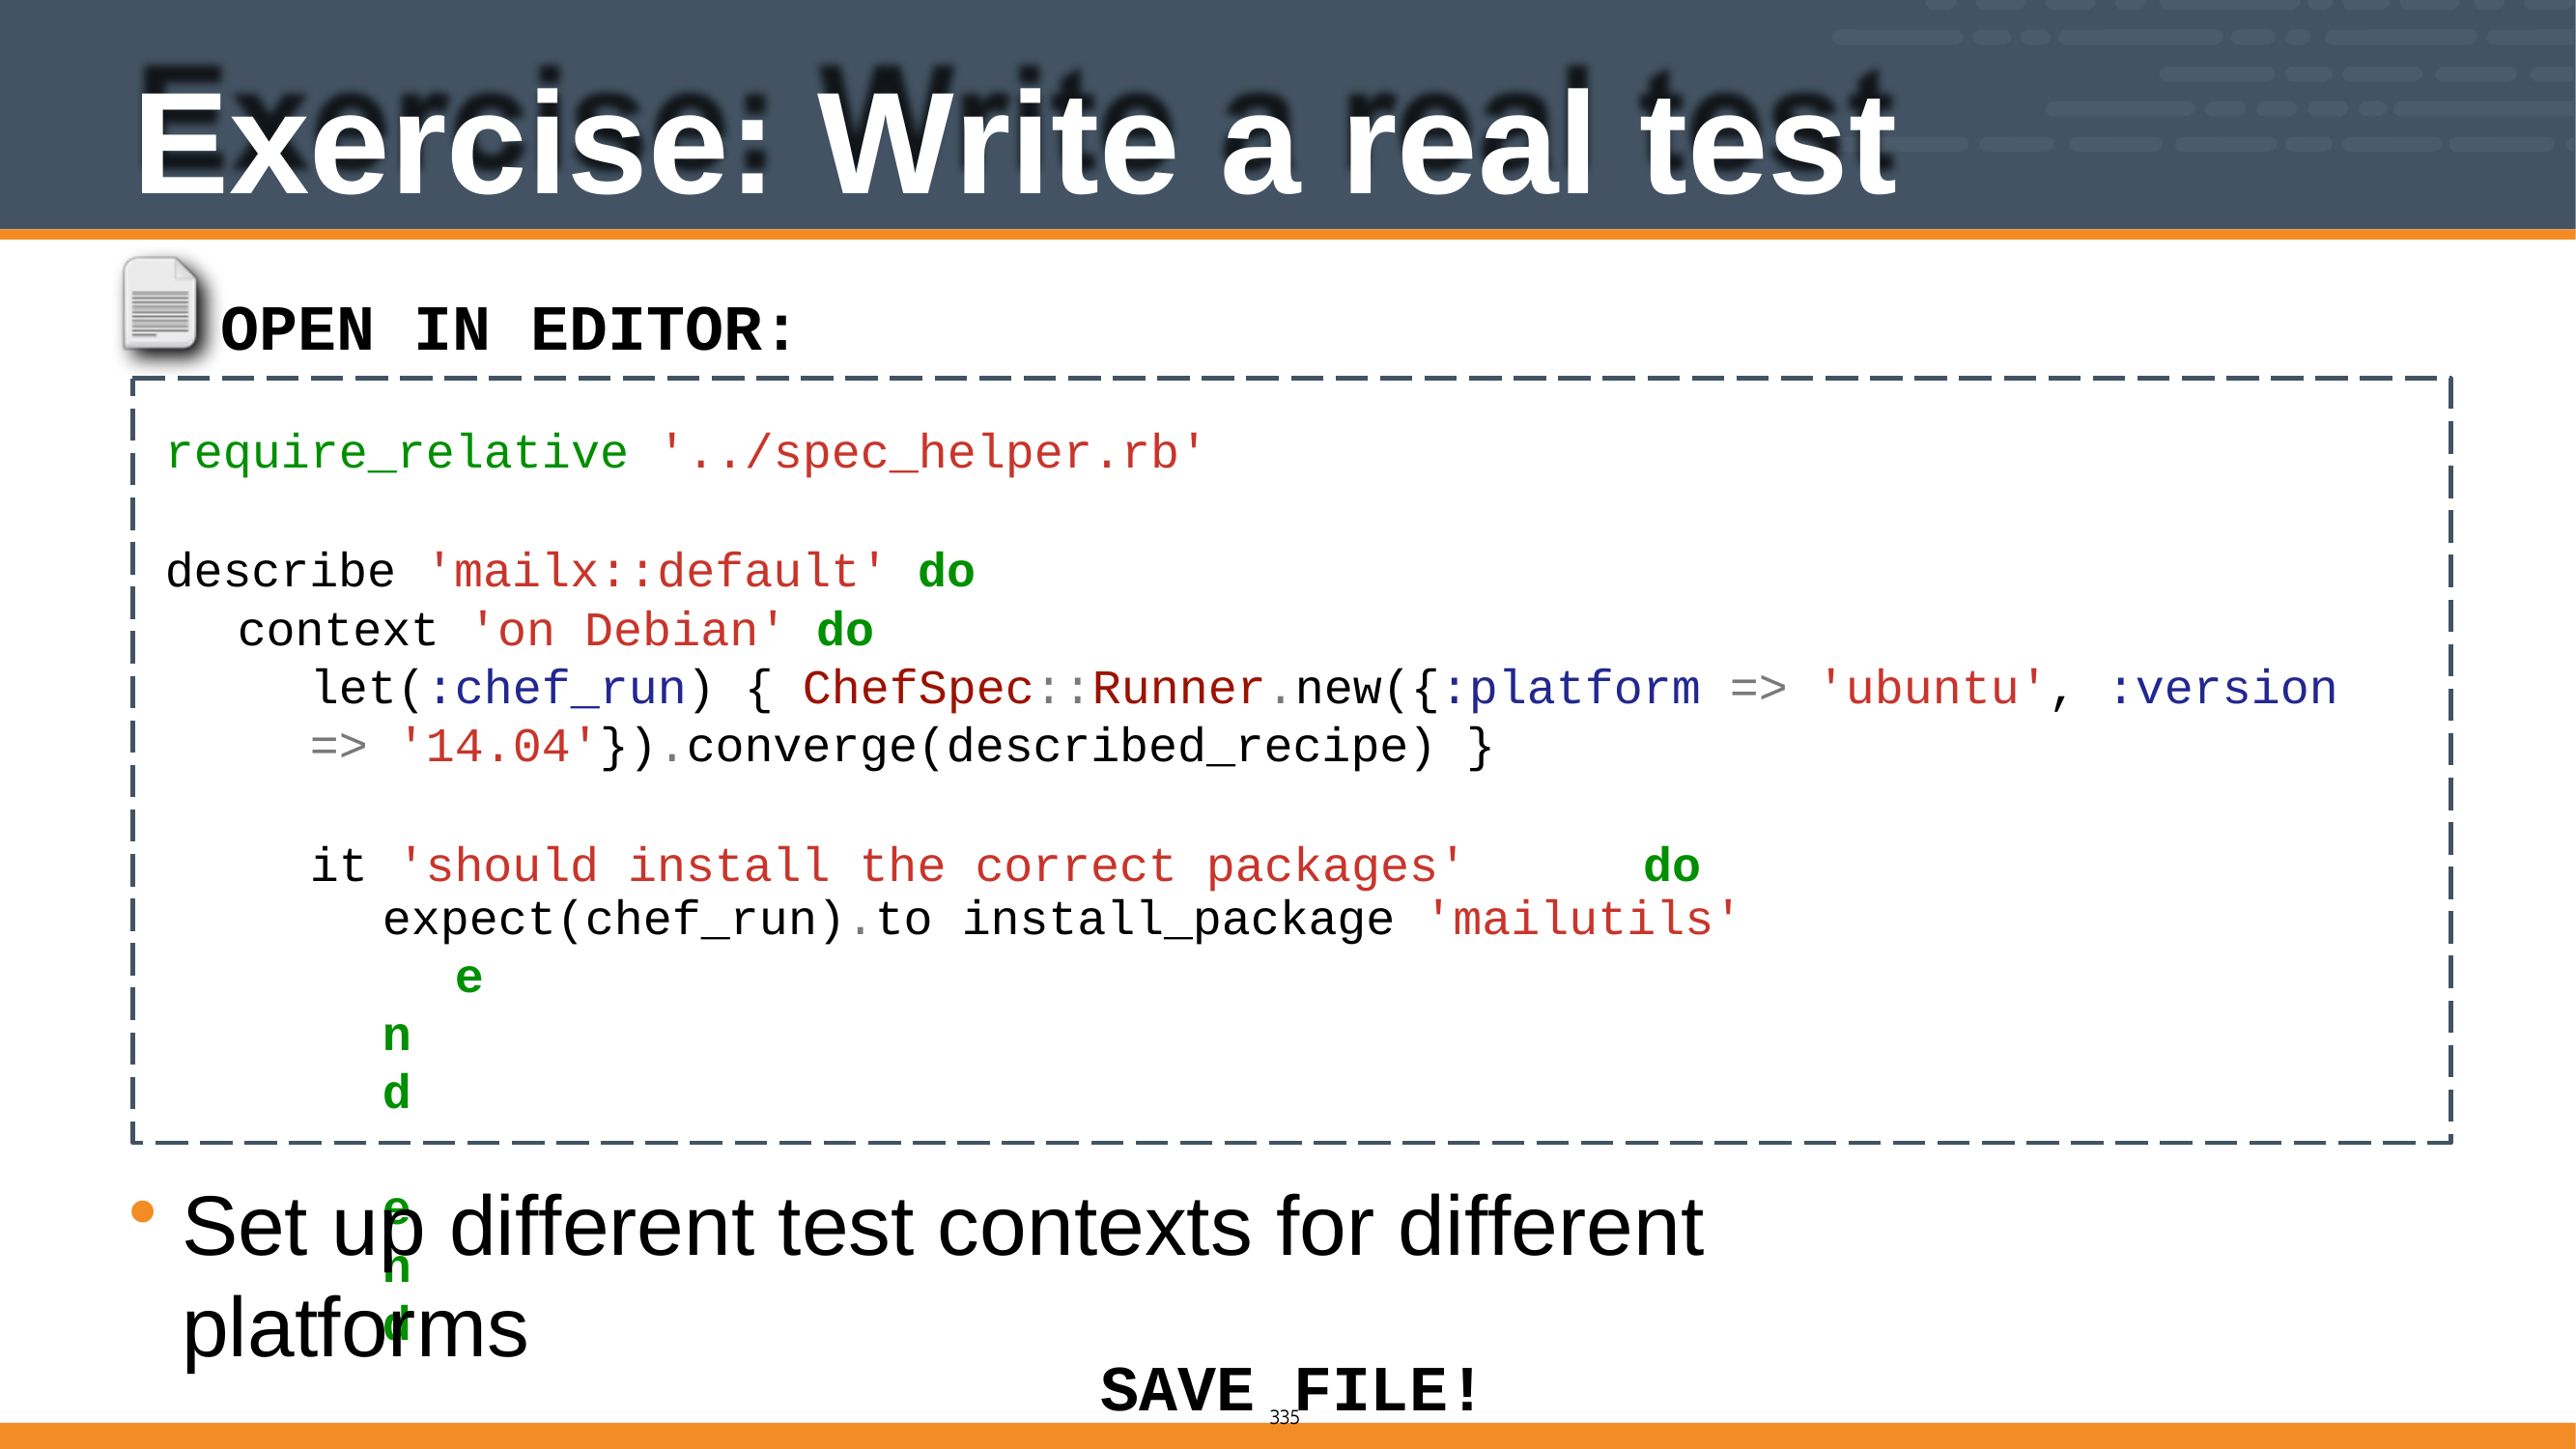

# Exercise: Write a real test

OPEN IN
EDITOR: cookbooks/mailx/spec/unit/default_spec.rb

require_relative '../spec_helper.rb'

describe 'mailx::default' do
context 'on Debian' do
let(:chef_run) { ChefSpec::Runner.new({:platform => 'ubuntu', :version
=> '14.04'}).converge(described_recipe) }

it 'should install the correct packages'	do
expect(chef_run).to
end end
install_package 'mailutils'
Set up different test contexts for different platforms
SAVE FILE!
335